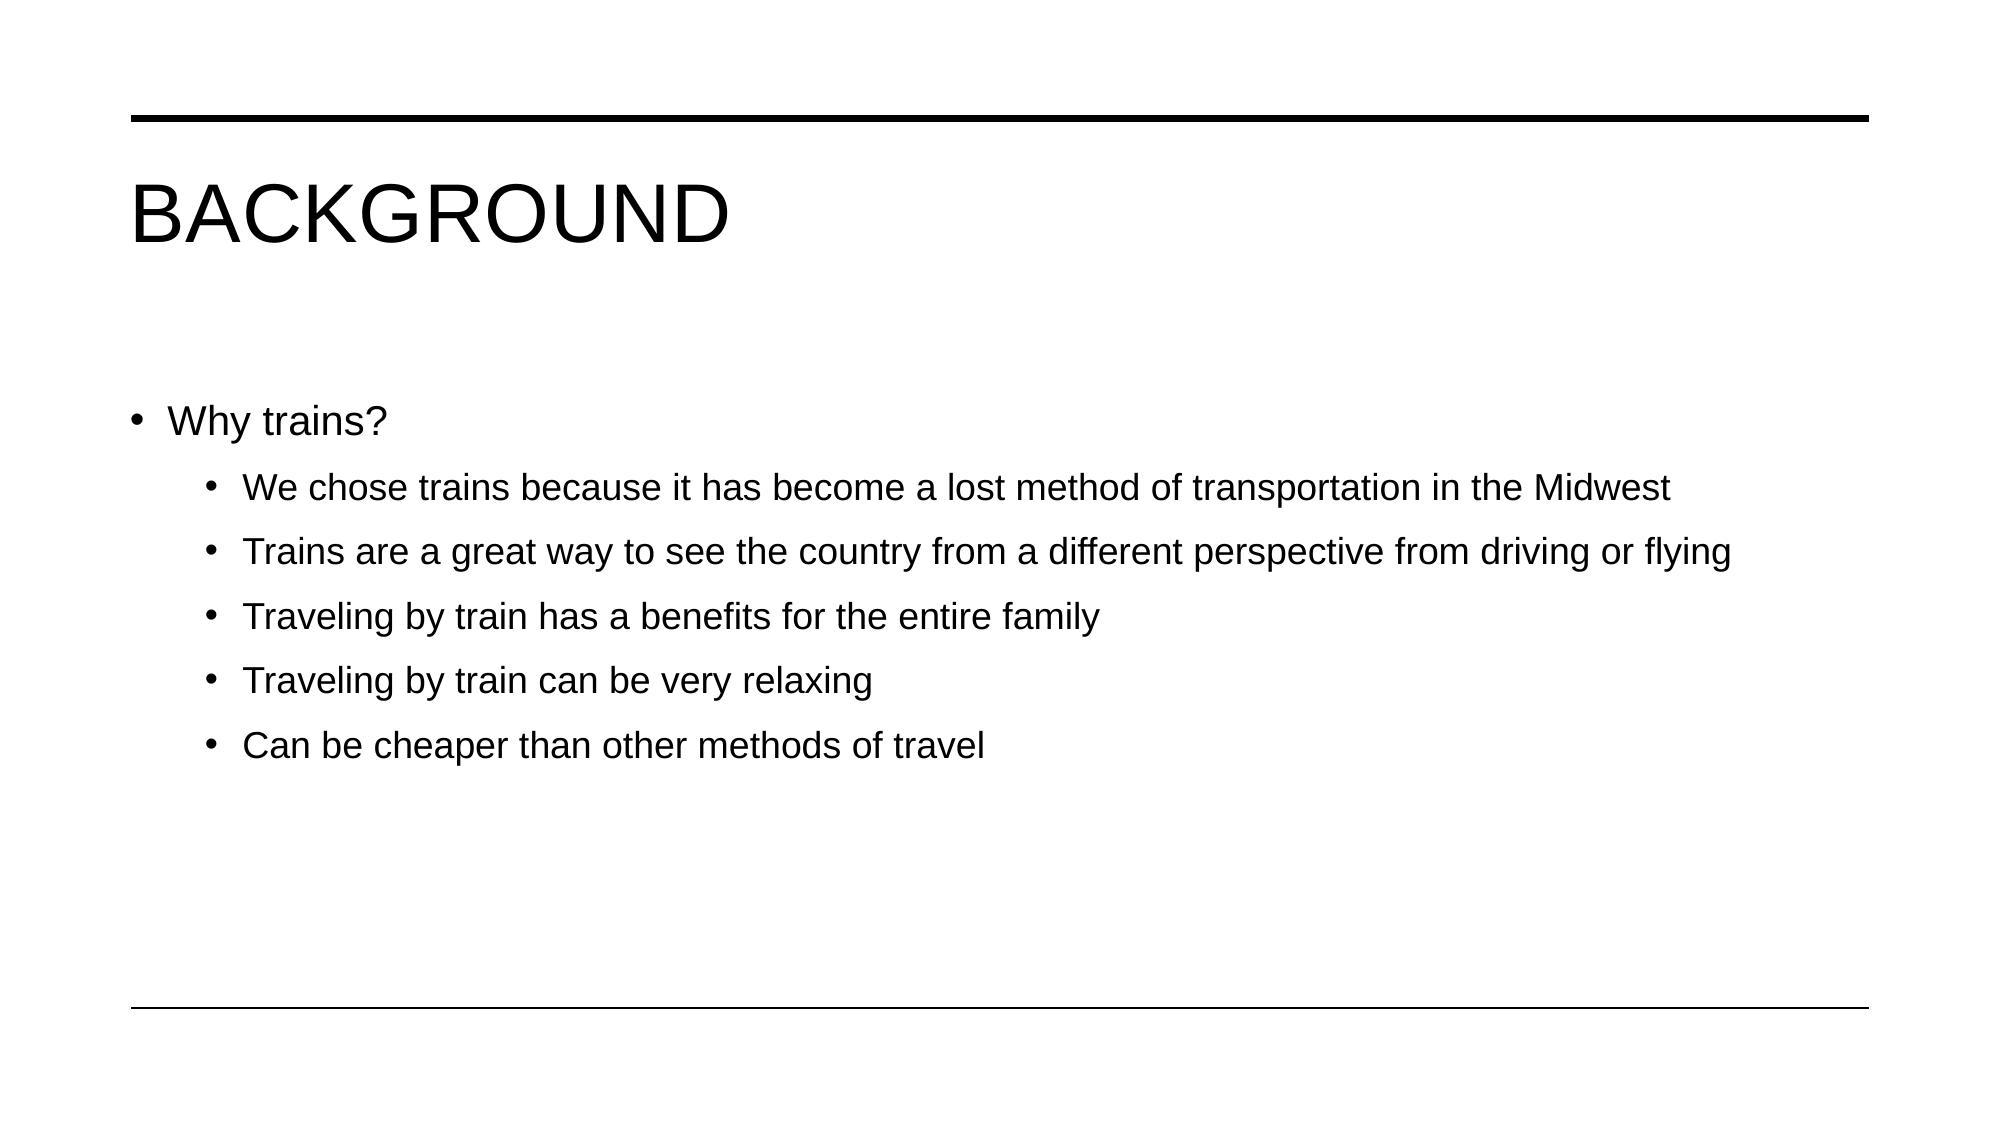

# Background
Why trains?
We chose trains because it has become a lost method of transportation in the Midwest
Trains are a great way to see the country from a different perspective from driving or flying
Traveling by train has a benefits for the entire family
Traveling by train can be very relaxing
Can be cheaper than other methods of travel